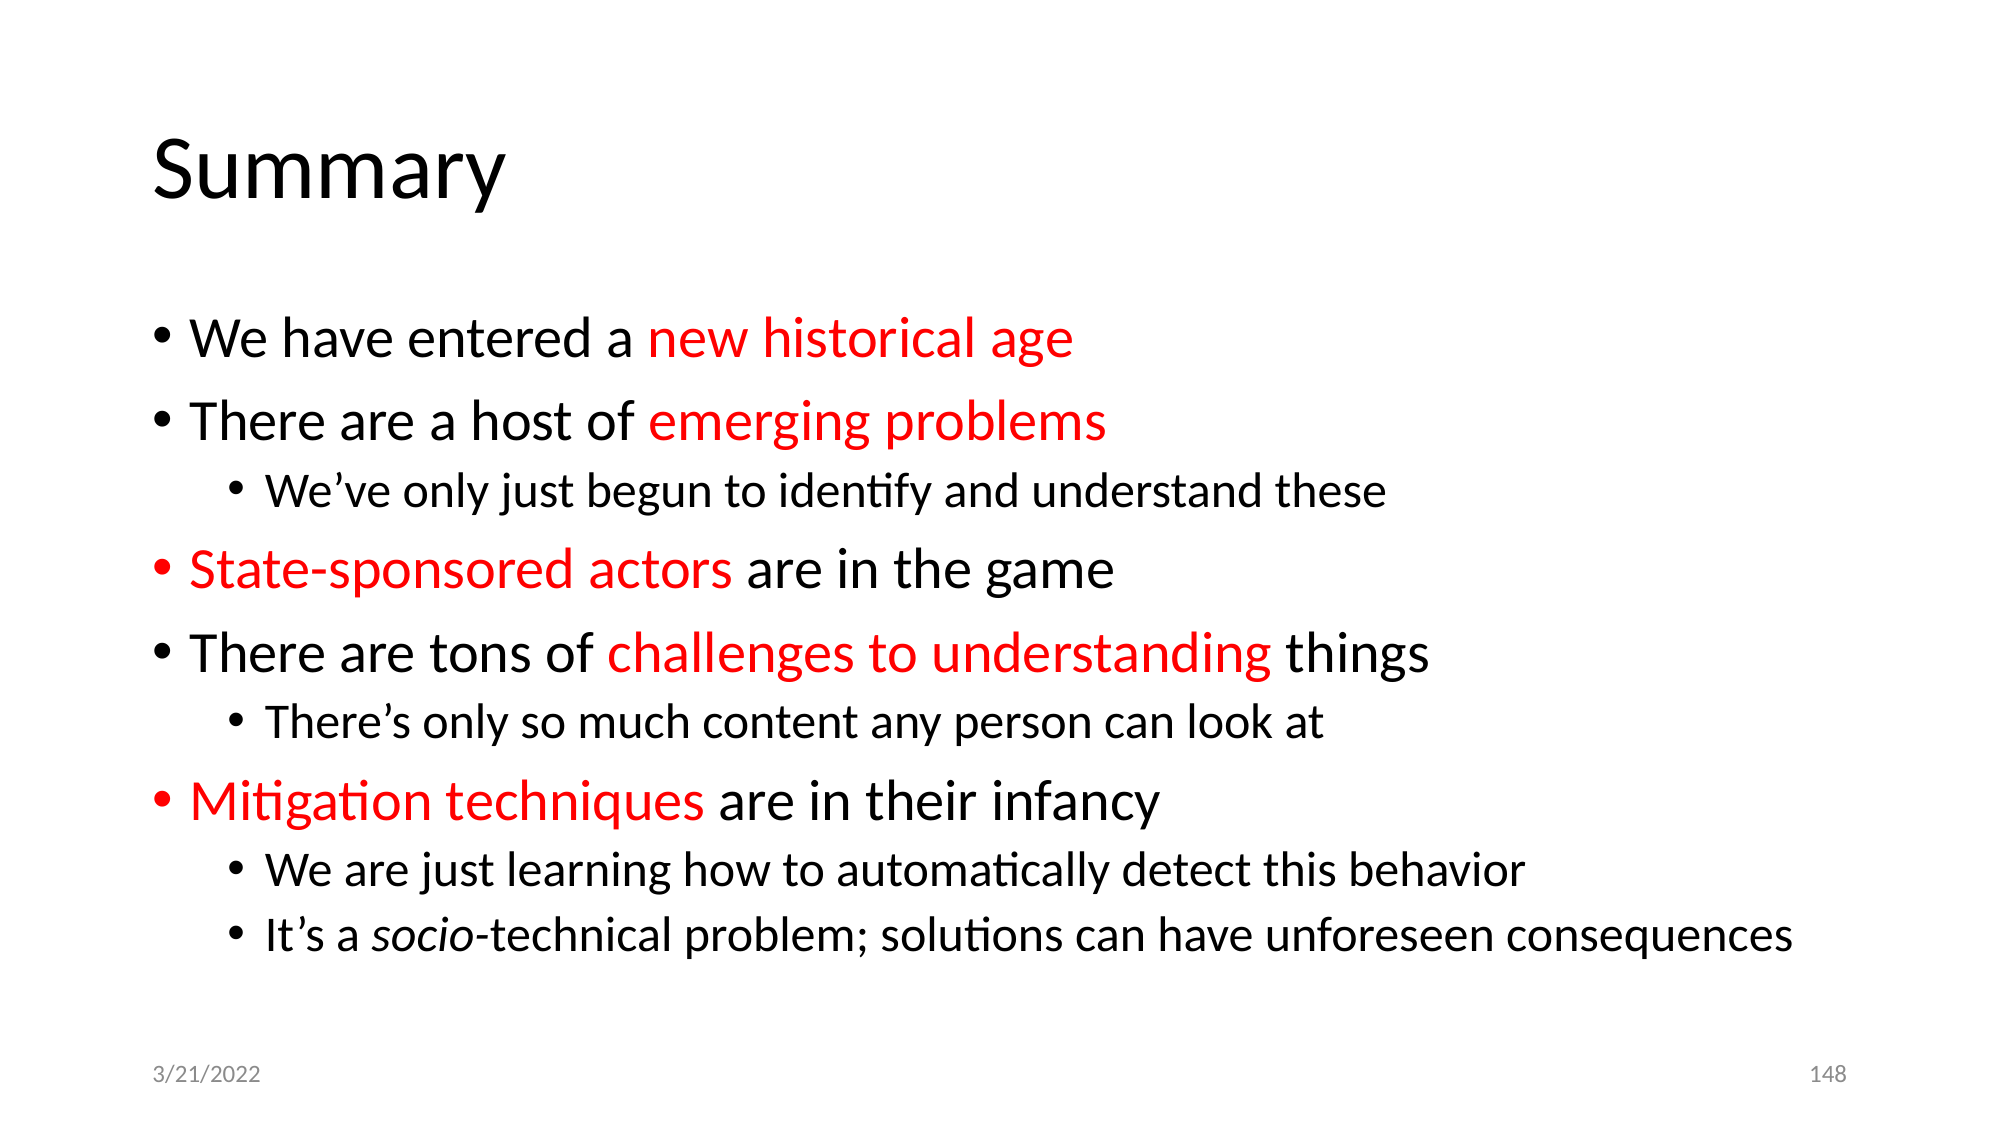

# Summary
We have entered a new historical age
There are a host of emerging problems
We’ve only just begun to identify and understand these
State-sponsored actors are in the game
There are tons of challenges to understanding things
There’s only so much content any person can look at
Mitigation techniques are in their infancy
We are just learning how to automatically detect this behavior
It’s a socio-technical problem; solutions can have unforeseen consequences
3/21/2022
148